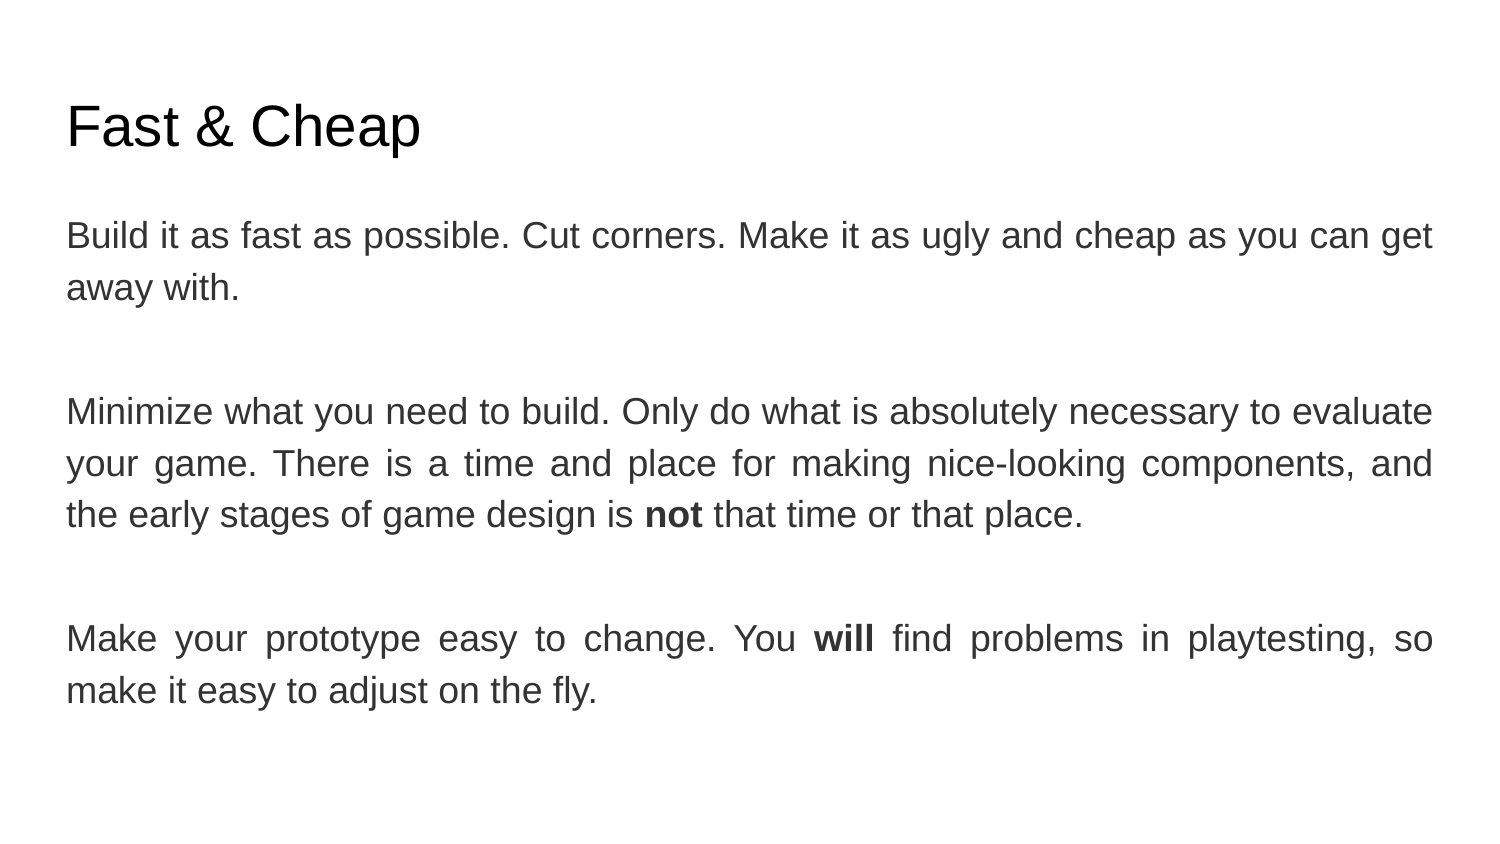

# Fast & Cheap
Build it as fast as possible. Cut corners. Make it as ugly and cheap as you can get away with.

Minimize what you need to build. Only do what is absolutely necessary to evaluate your game. There is a time and place for making nice-looking components, and the early stages of game design is not that time or that place.

Make your prototype easy to change. You will find problems in playtesting, so make it easy to adjust on the fly.